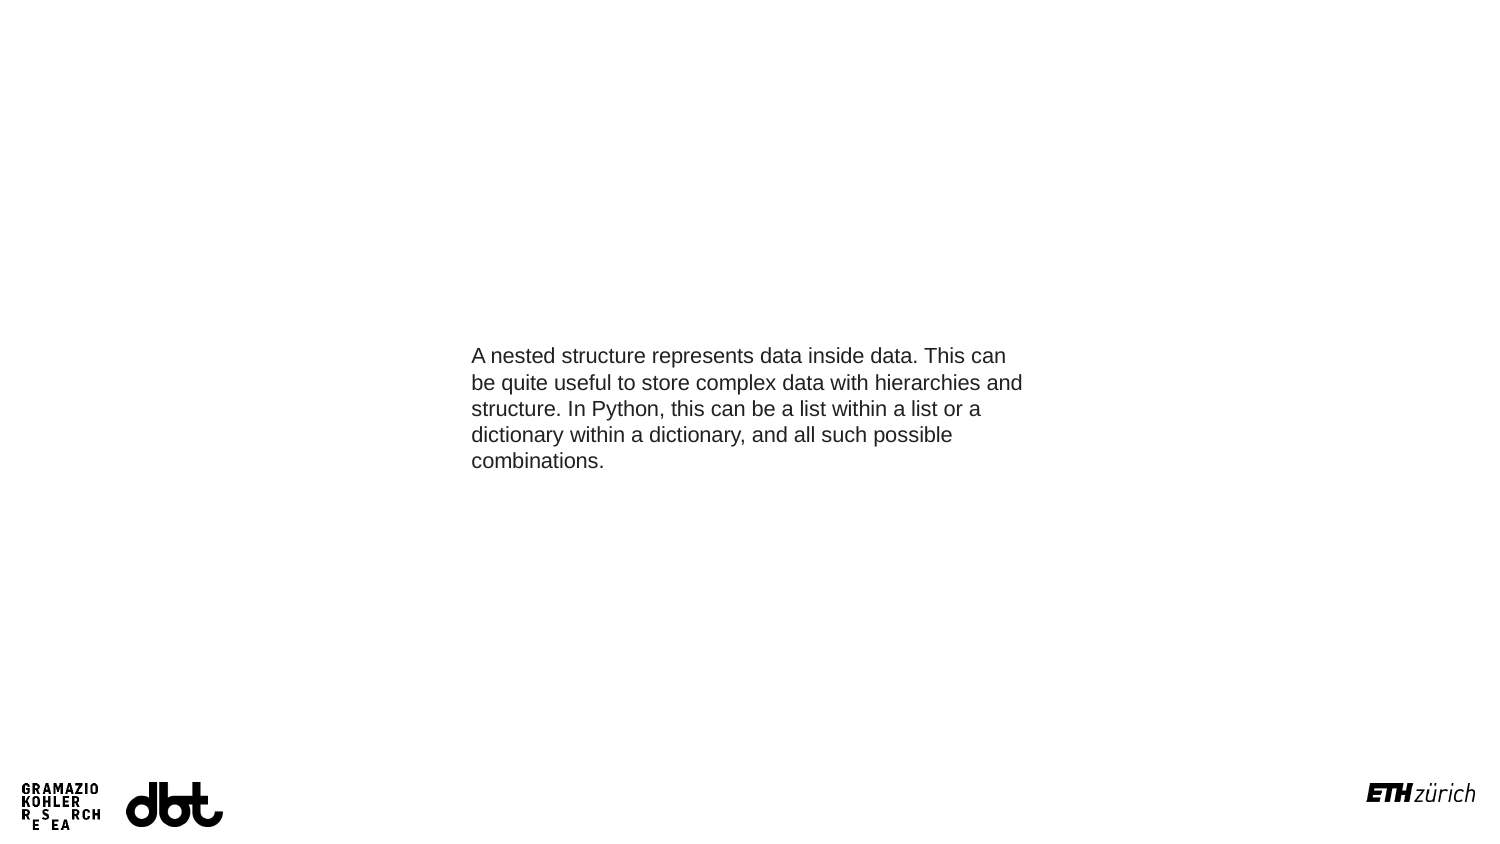

A nested structure represents data inside data. This can be quite useful to store complex data with hierarchies and structure. In Python, this can be a list within a list or a dictionary within a dictionary, and all such possible combinations.